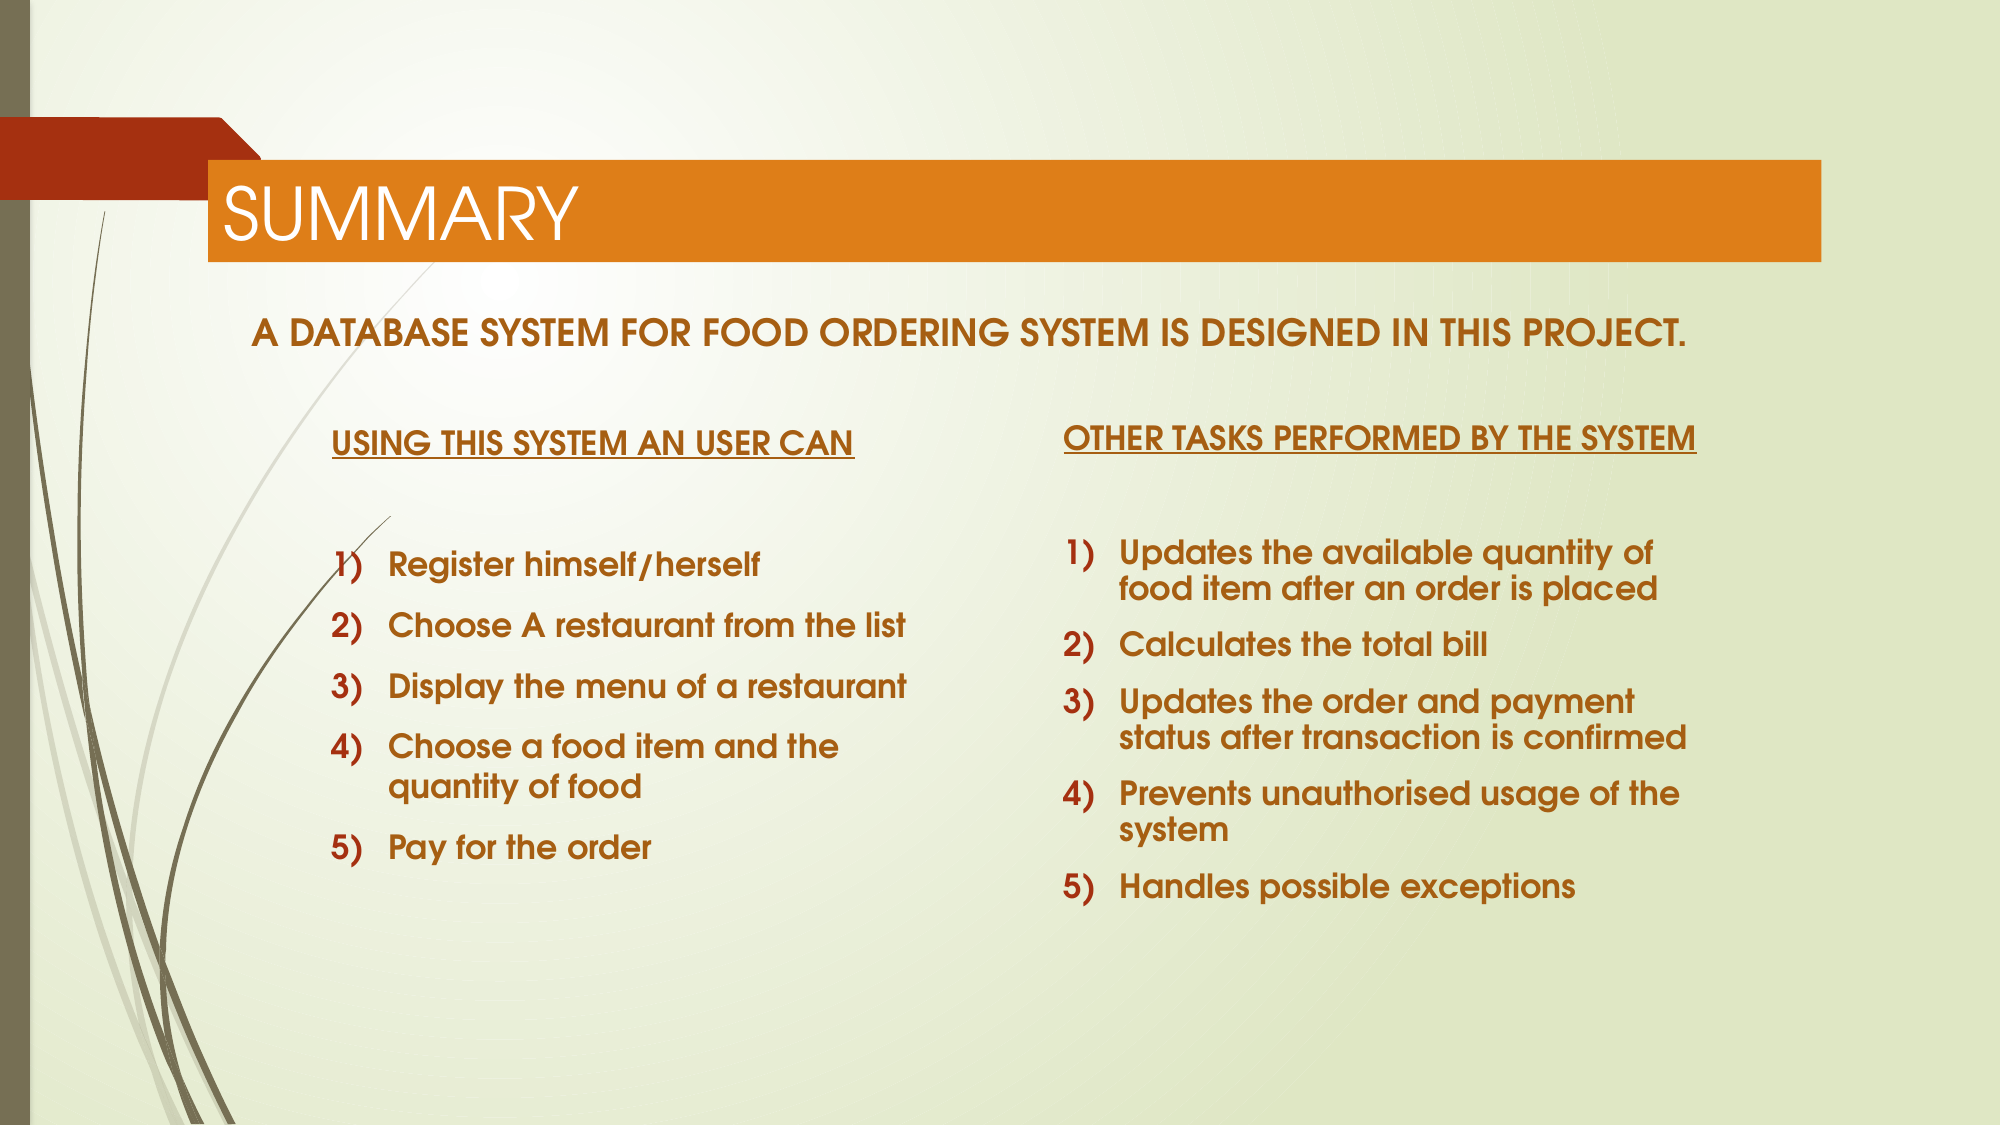

# SUMMARY
A DATABASE SYSTEM FOR FOOD ORDERING SYSTEM IS DESIGNED IN THIS PROJECT.
USING THIS SYSTEM AN USER CAN

Register himself/herself
Choose A restaurant from the list
Display the menu of a restaurant
Choose a food item and the quantity of food
Pay for the order
OTHER TASKS PERFORMED BY THE SYSTEM

Updates the available quantity of food item after an order is placed
Calculates the total bill
Updates the order and payment status after transaction is confirmed
Prevents unauthorised usage of the system
Handles possible exceptions